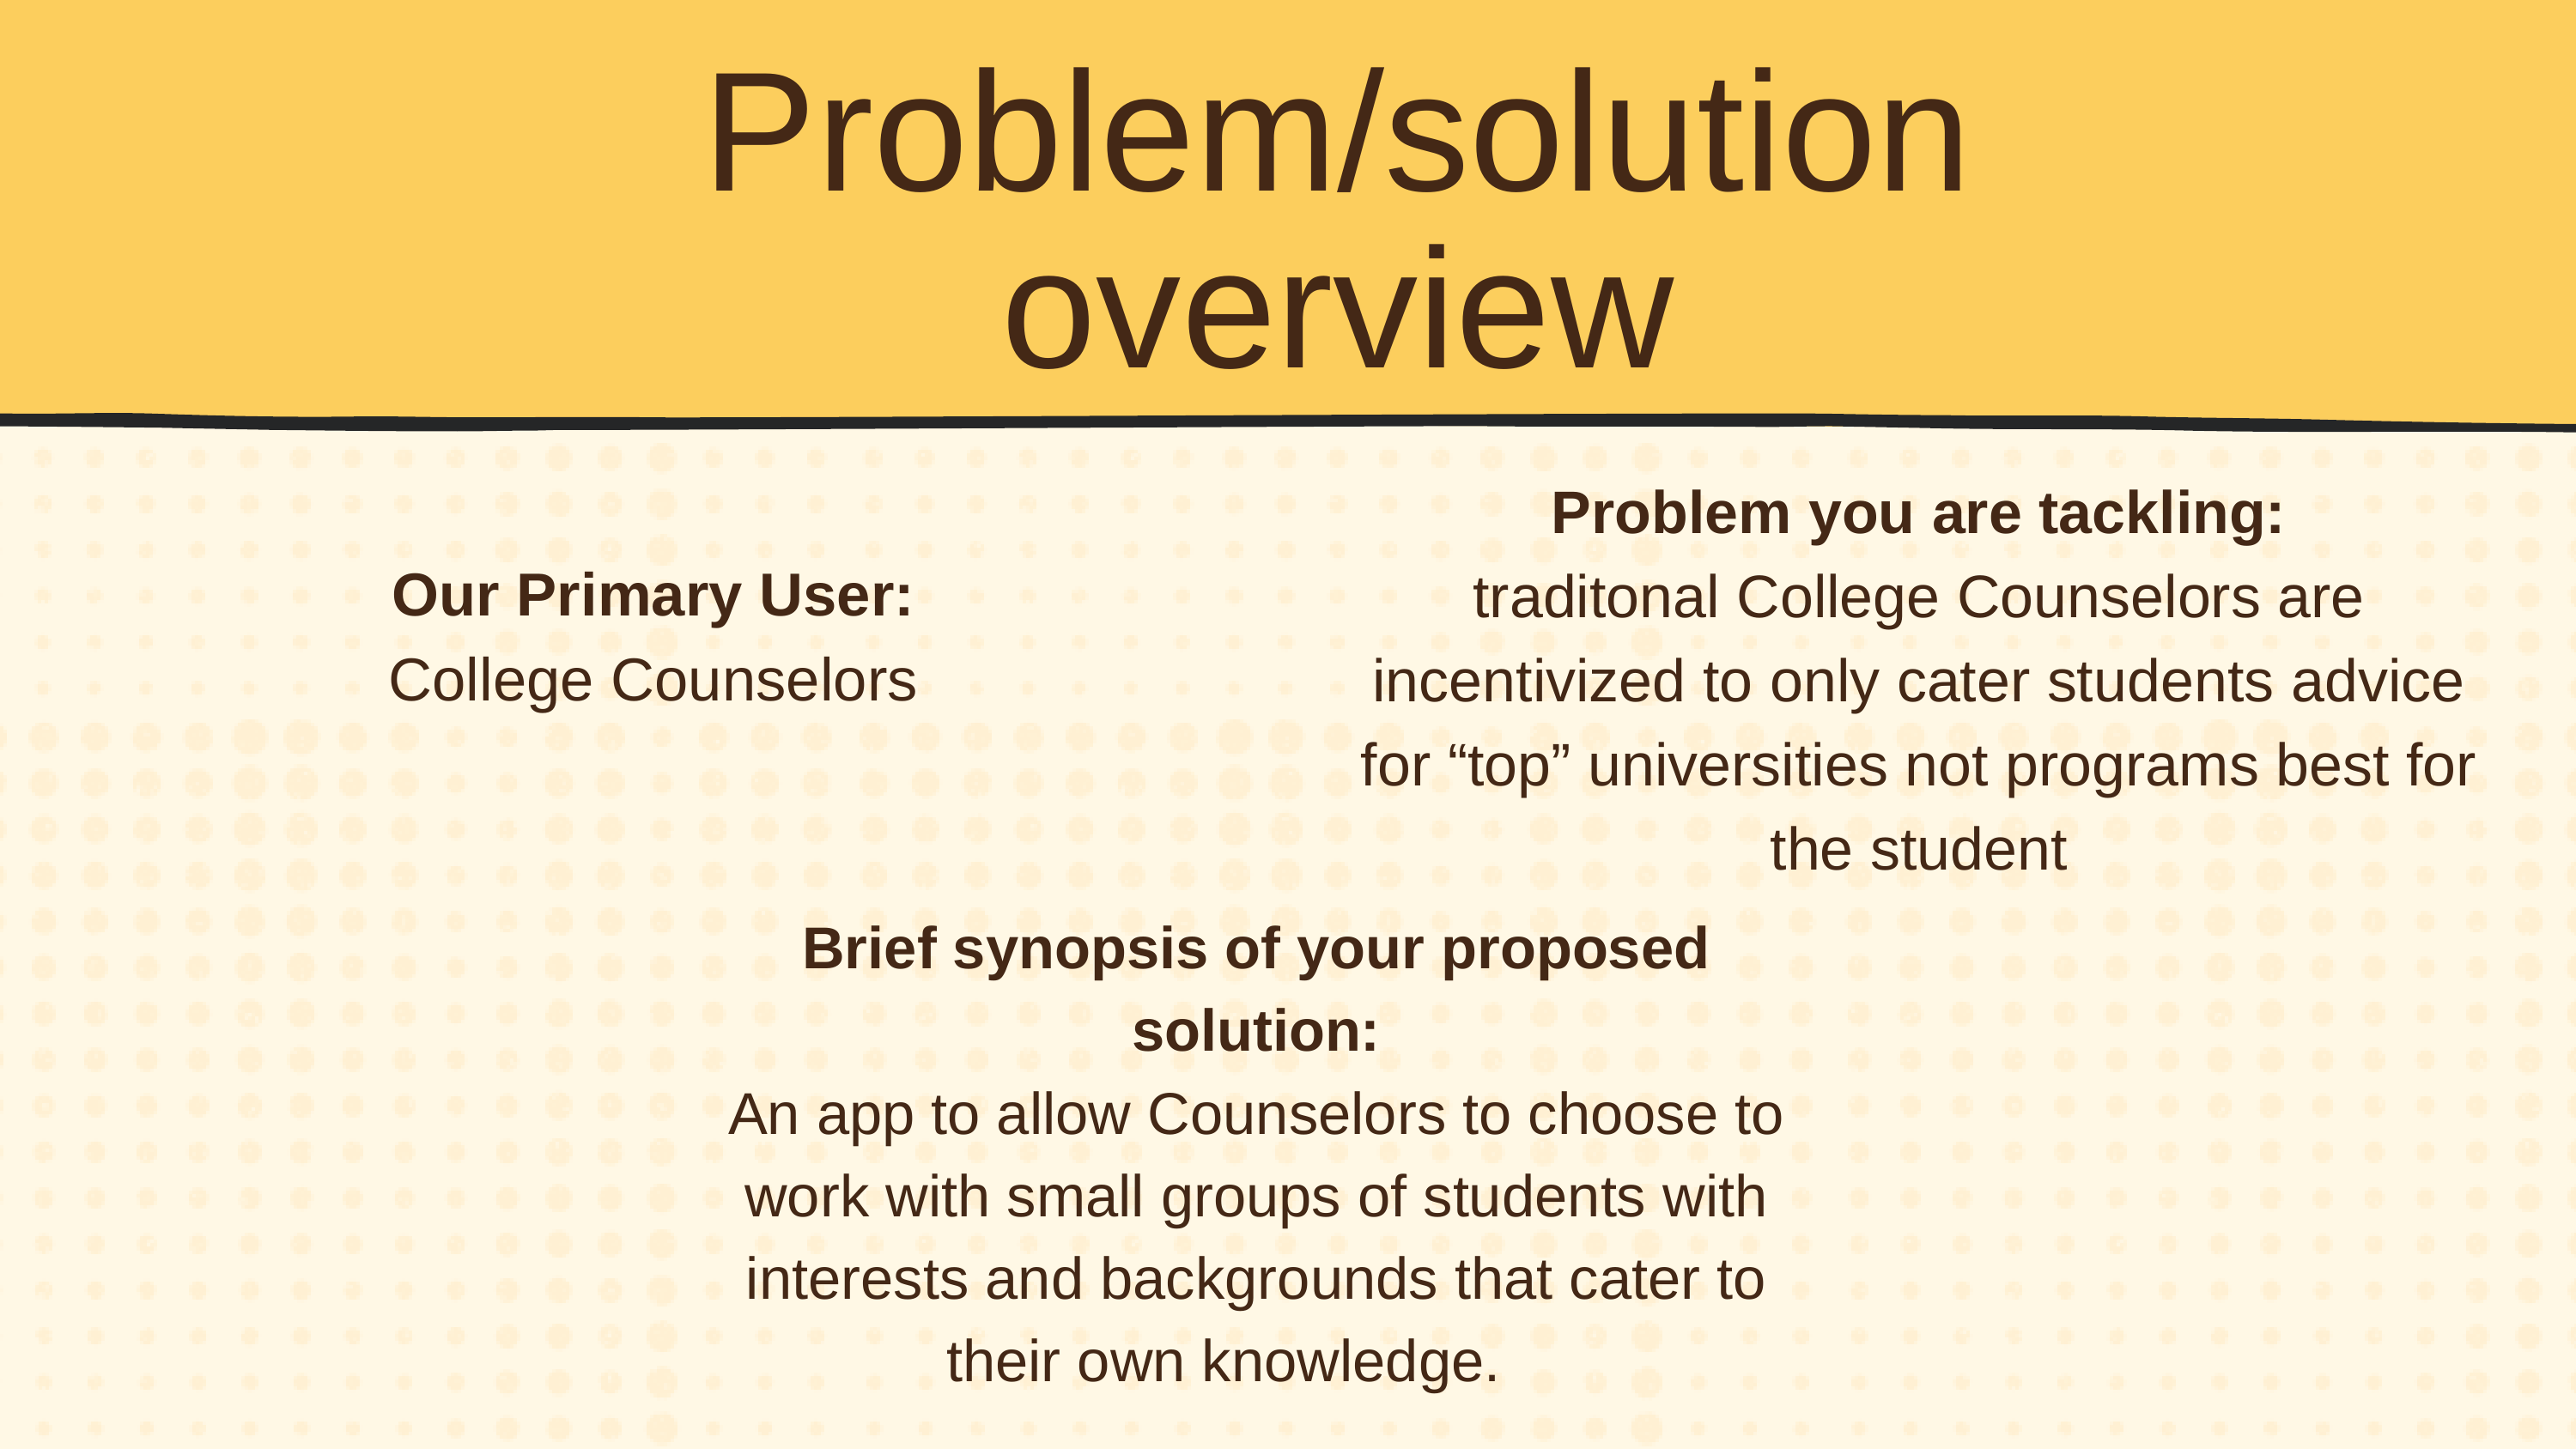

Problem/solution overview
Problem you are tackling:
traditonal College Counselors are incentivized to only cater students advice for “top” universities not programs best for the student
Our Primary User:
College Counselors
Brief synopsis of your proposed solution:
An app to allow Counselors to choose to work with small groups of students with interests and backgrounds that cater to their own knowledge.